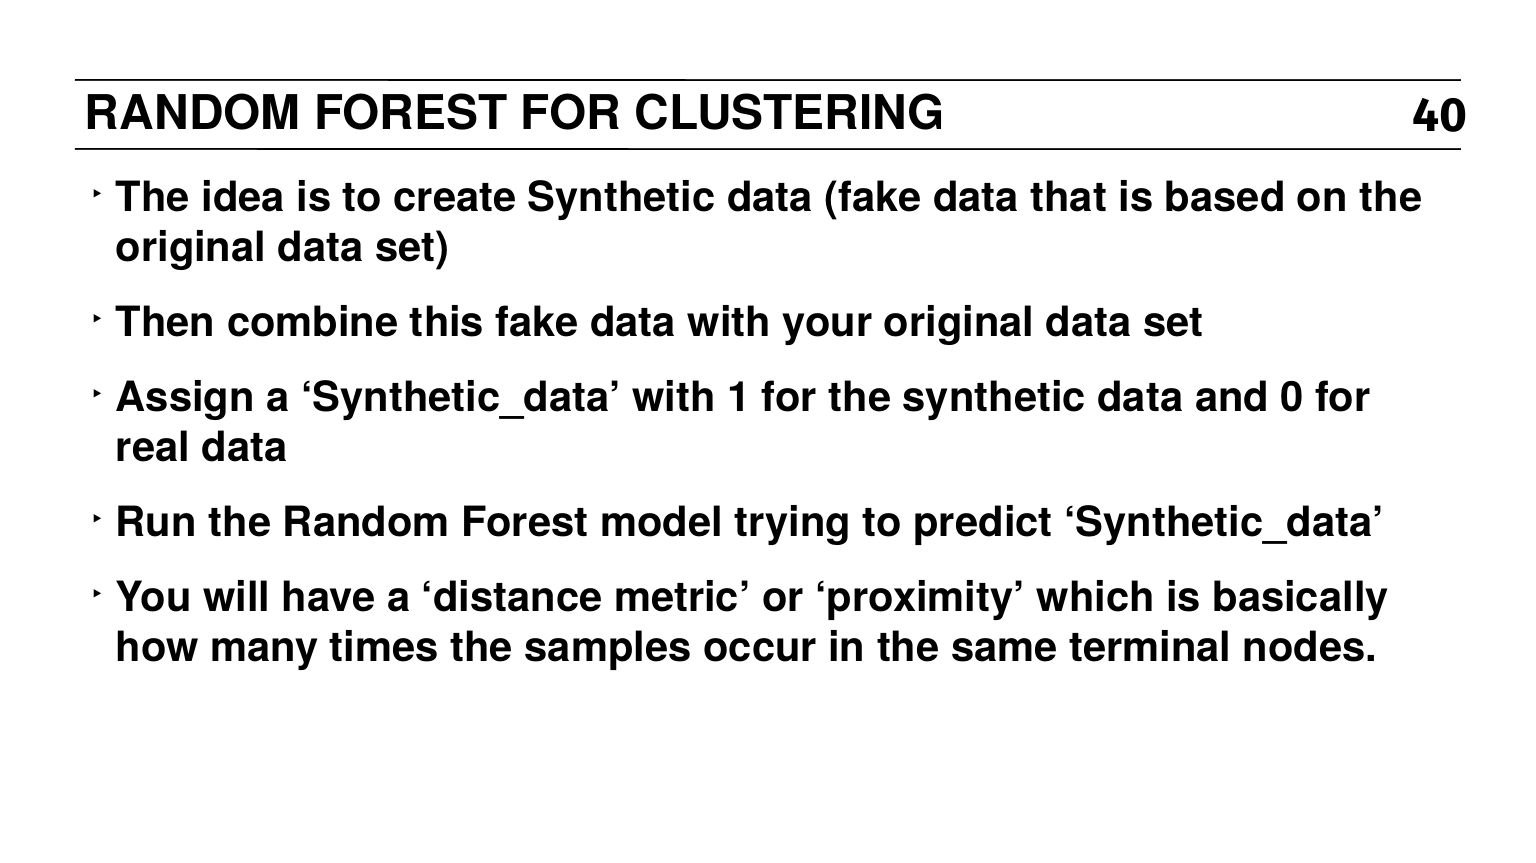

# RANDOM FOREST FOR CLUSTERING
40

The idea is to create Synthetic data (fake data that is based on the original data set)
Then combine this fake data with your original data set
Assign a ‘Synthetic_data’ with 1 for the synthetic data and 0 for real data
Run the Random Forest model trying to predict ‘Synthetic_data’
You will have a ‘distance metric’ or ‘proximity’ which is basically how many times the samples occur in the same terminal nodes.